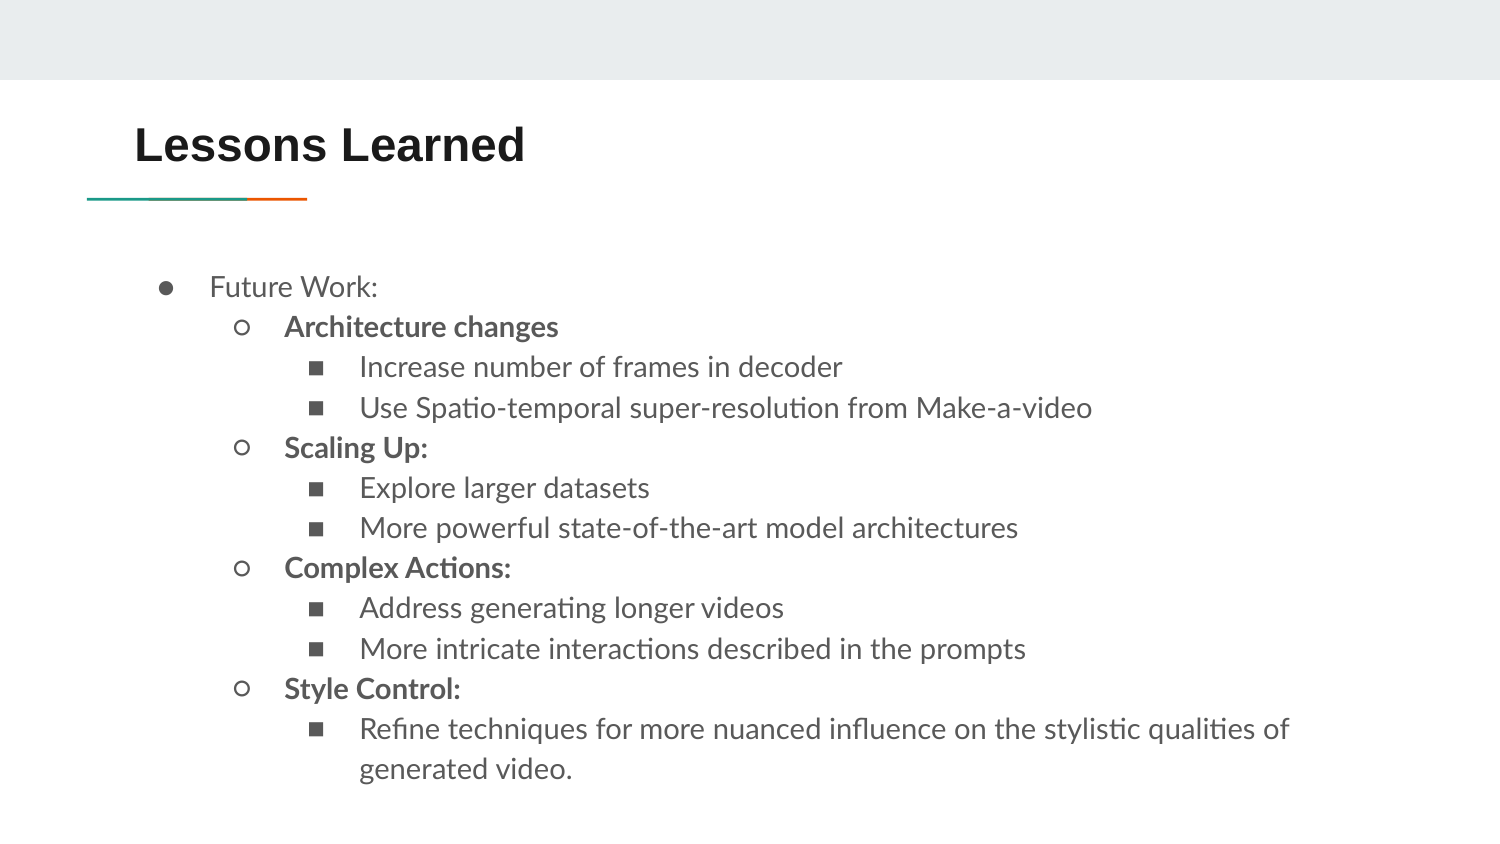

# Lessons Learned
Future Work:
Architecture changes
Increase number of frames in decoder
Use Spatio-temporal super-resolution from Make-a-video
Scaling Up:
Explore larger datasets
More powerful state-of-the-art model architectures
Complex Actions:
Address generating longer videos
More intricate interactions described in the prompts
Style Control:
Refine techniques for more nuanced influence on the stylistic qualities of generated video.